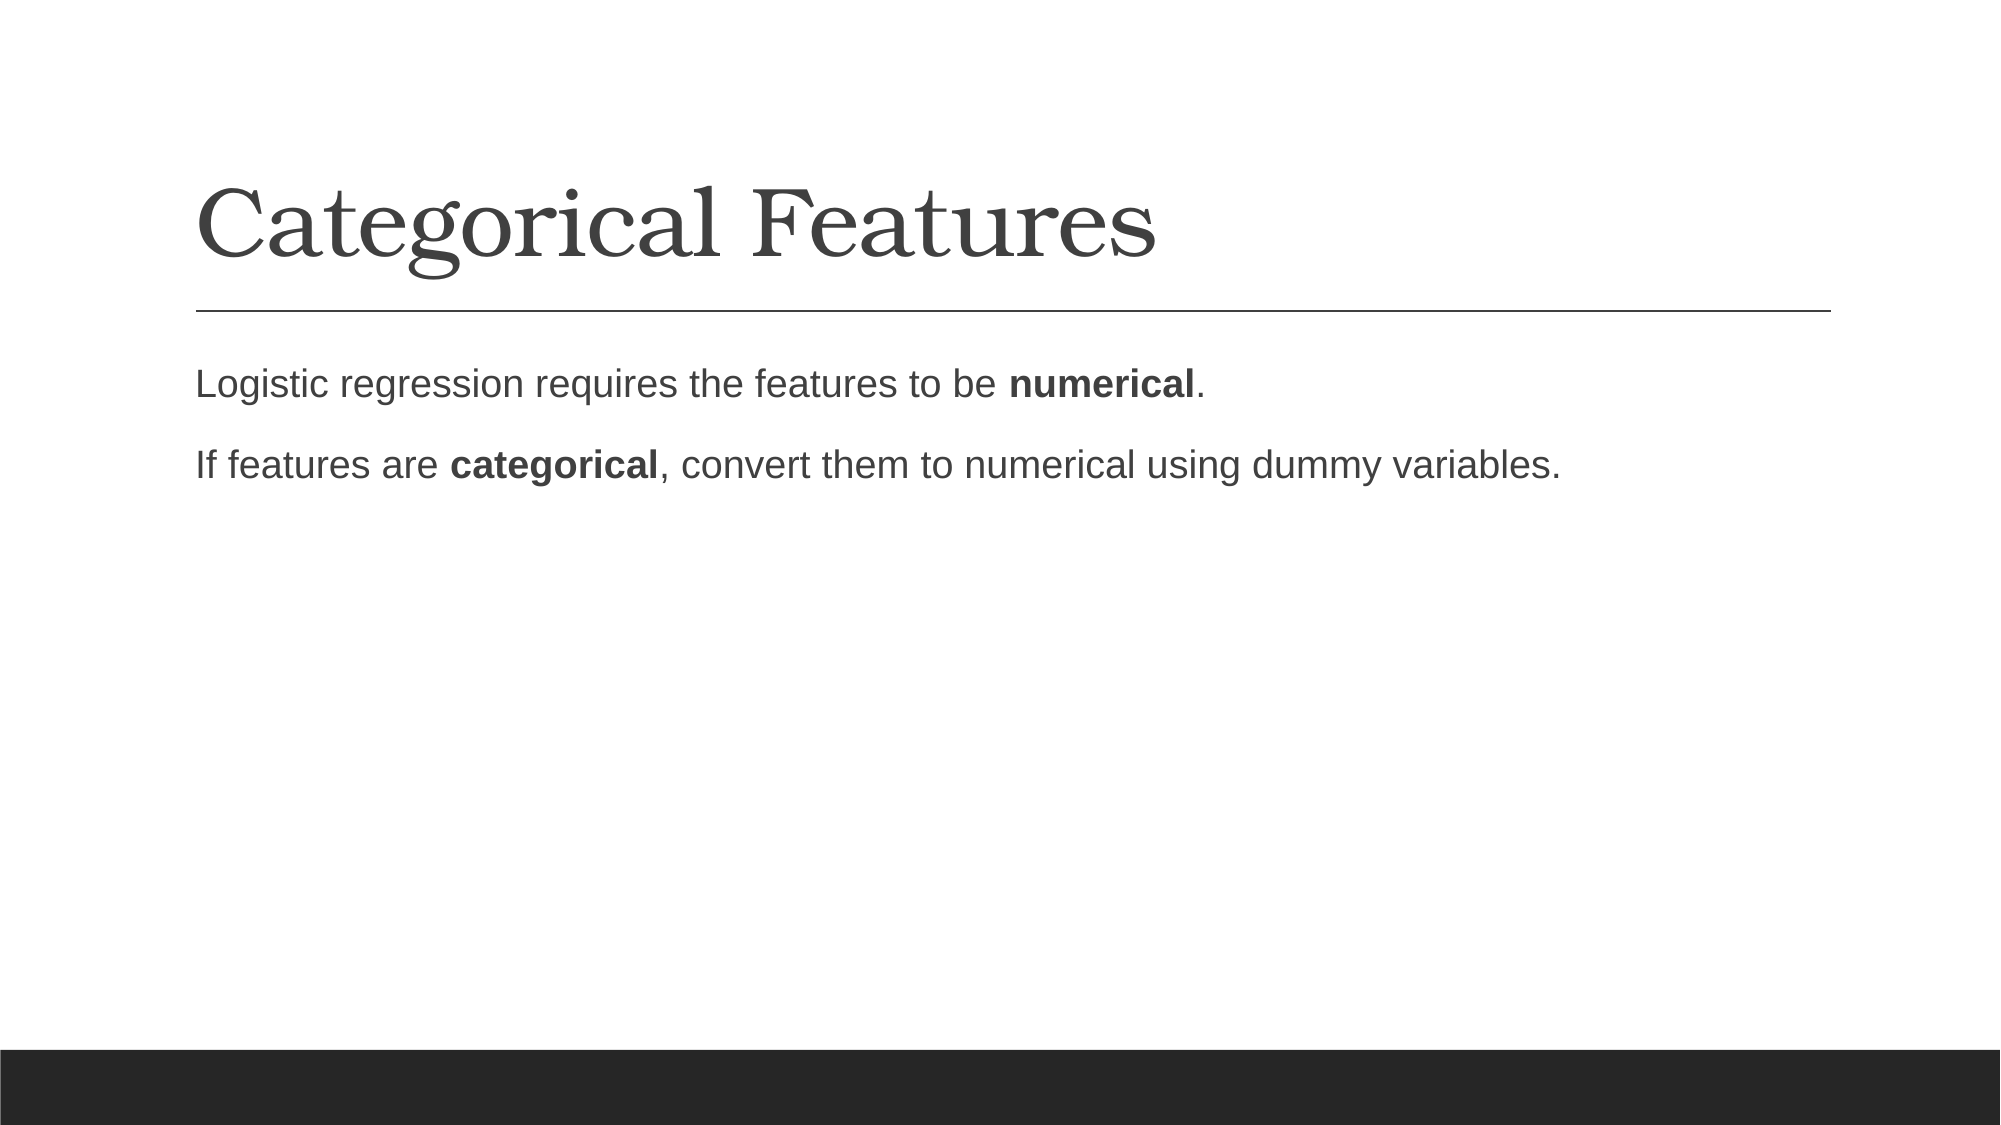

# Categorical Features
Logistic regression requires the features to be numerical.
If features are categorical, convert them to numerical using dummy variables.